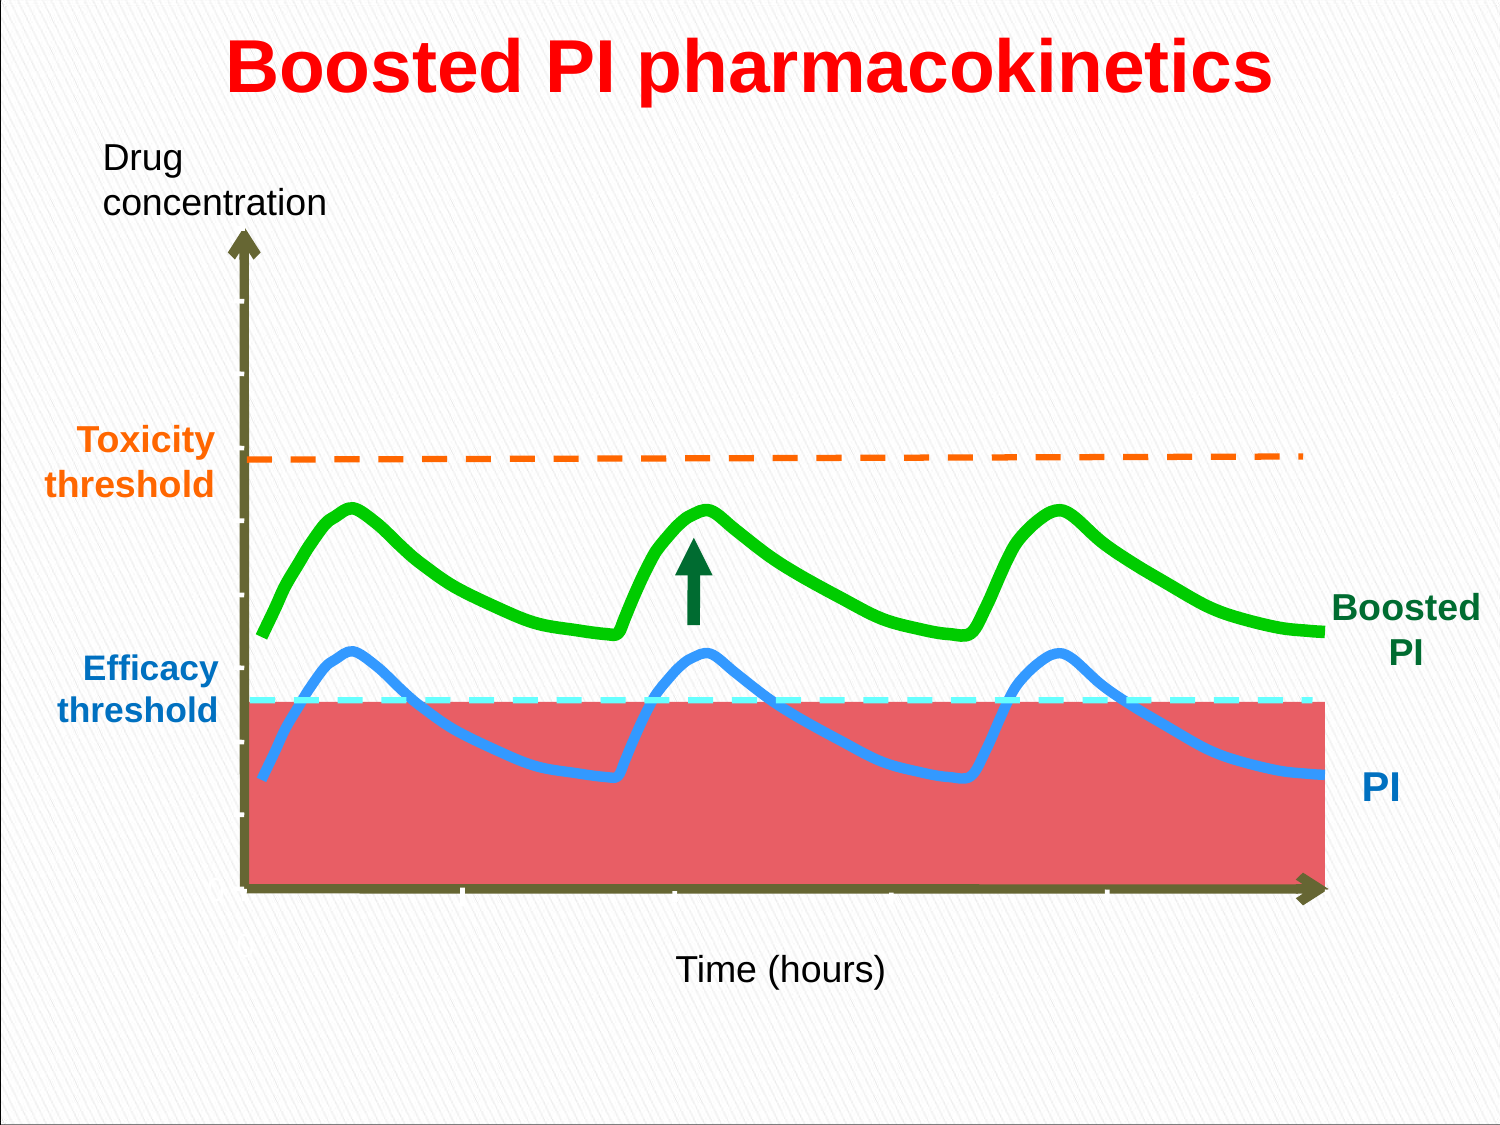

# Boosted PI pharmacokinetics
Drug concentration

Toxicity threshold

Boosted
PI

Efficacy threshold

PI

0

0
Time (hours)